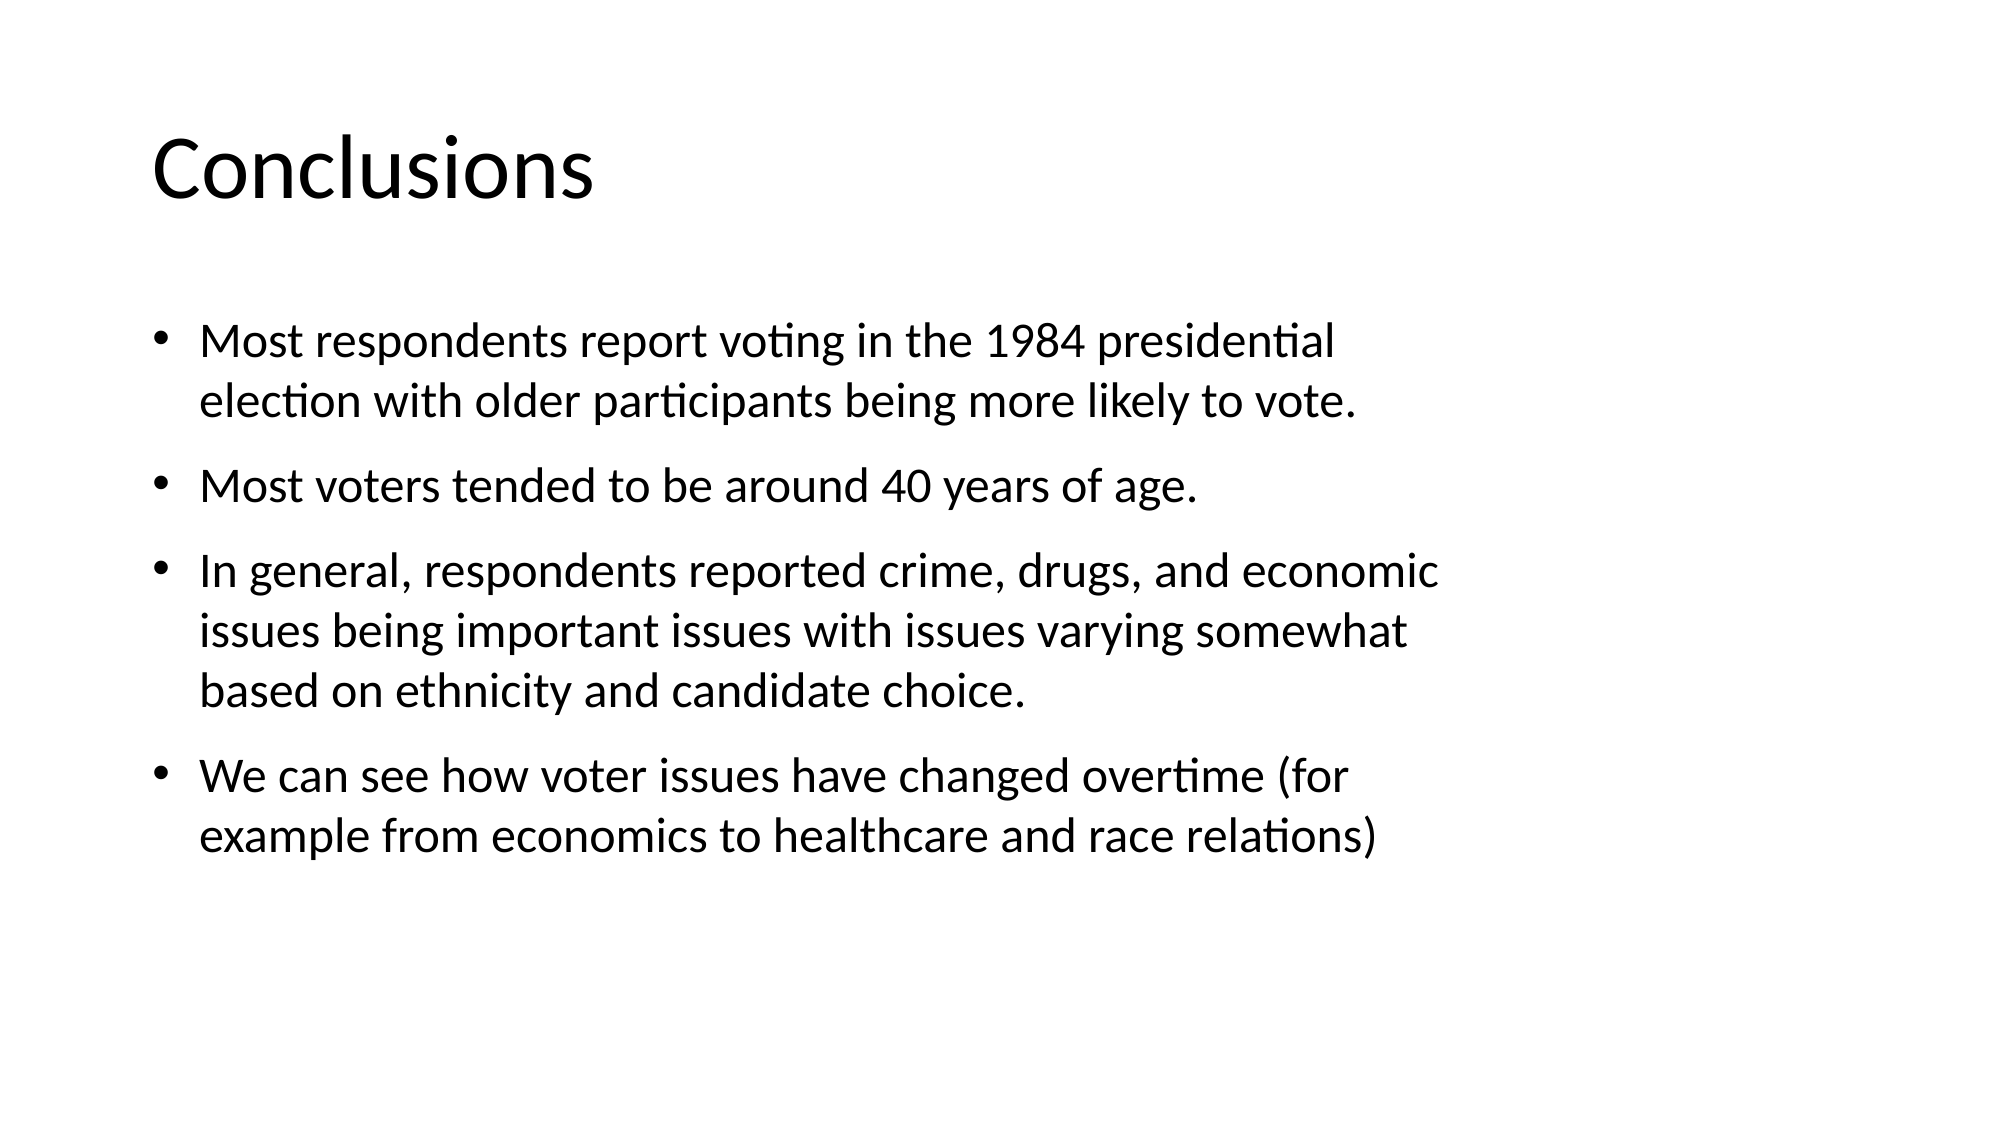

# Conclusions
Most respondents report voting in the 1984 presidential election with older participants being more likely to vote.
Most voters tended to be around 40 years of age.
In general, respondents reported crime, drugs, and economic issues being important issues with issues varying somewhat based on ethnicity and candidate choice.
We can see how voter issues have changed overtime (for example from economics to healthcare and race relations)